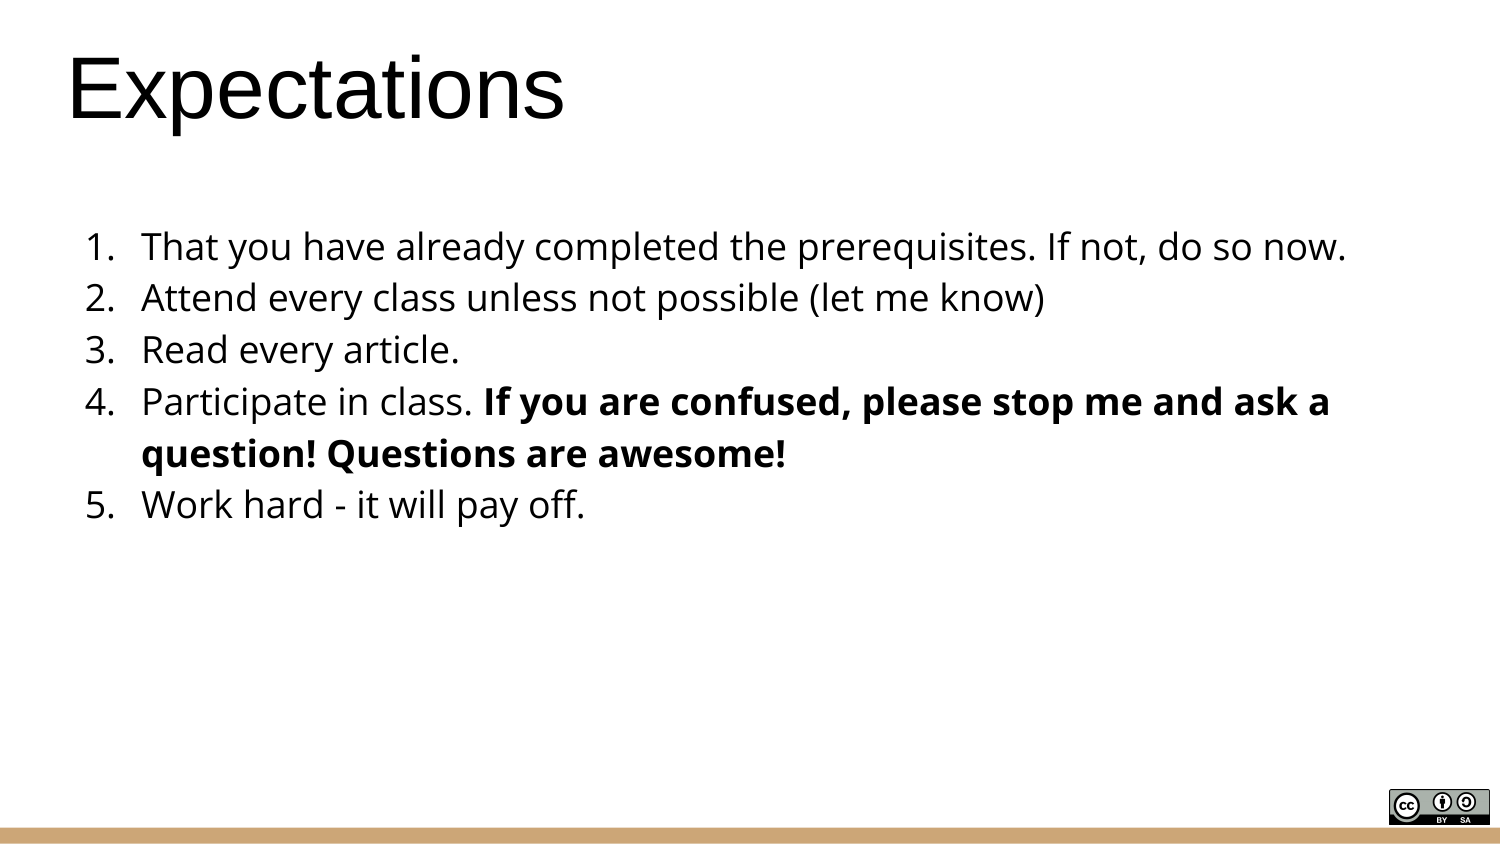

# Expectations
That you have already completed the prerequisites. If not, do so now.
Attend every class unless not possible (let me know)
Read every article.
Participate in class. If you are confused, please stop me and ask a question! Questions are awesome!
Work hard - it will pay off.